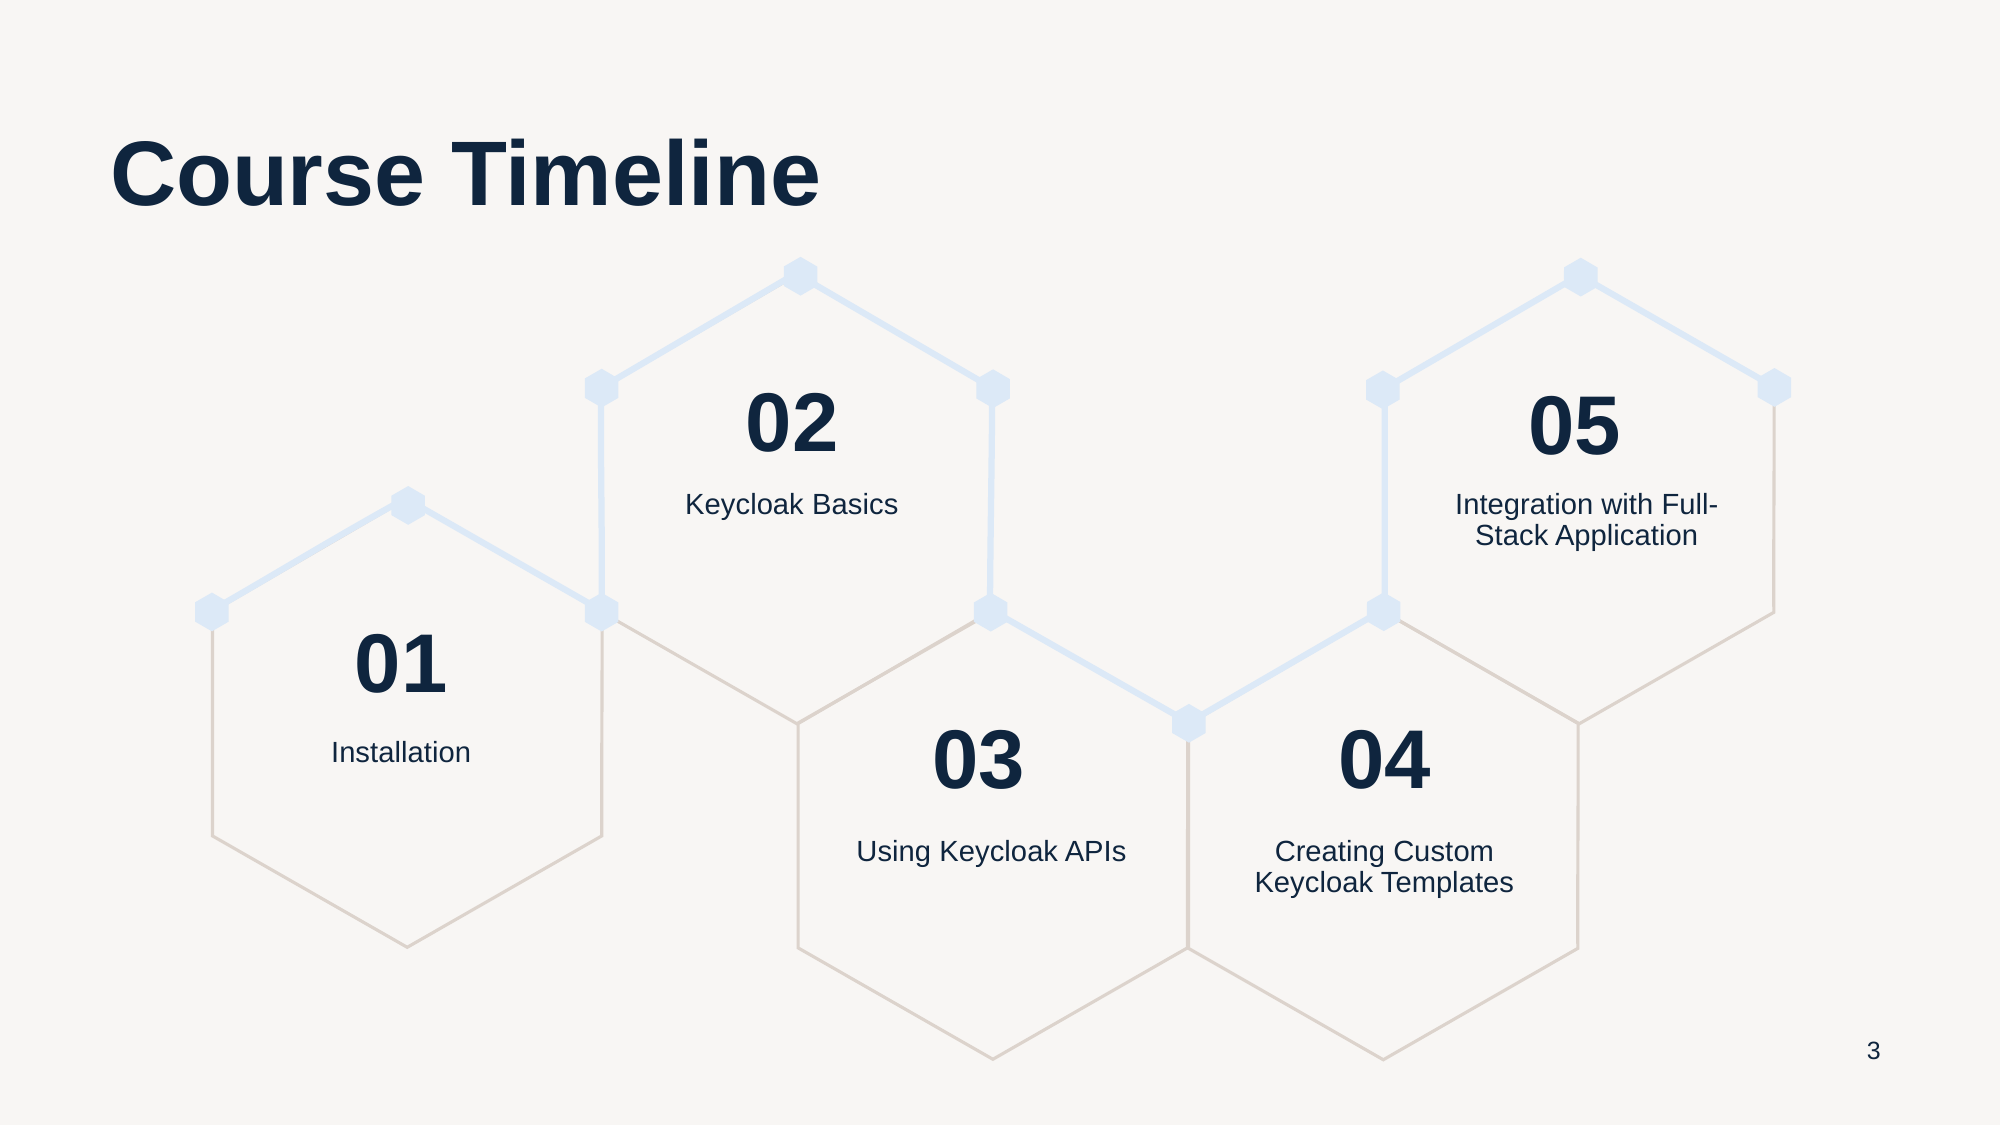

# Course Timeline
02
05
Keycloak Basics
Integration with Full-Stack Application
01
04
03
Installation

Using Keycloak APIs
Creating Custom Keycloak Templates
3